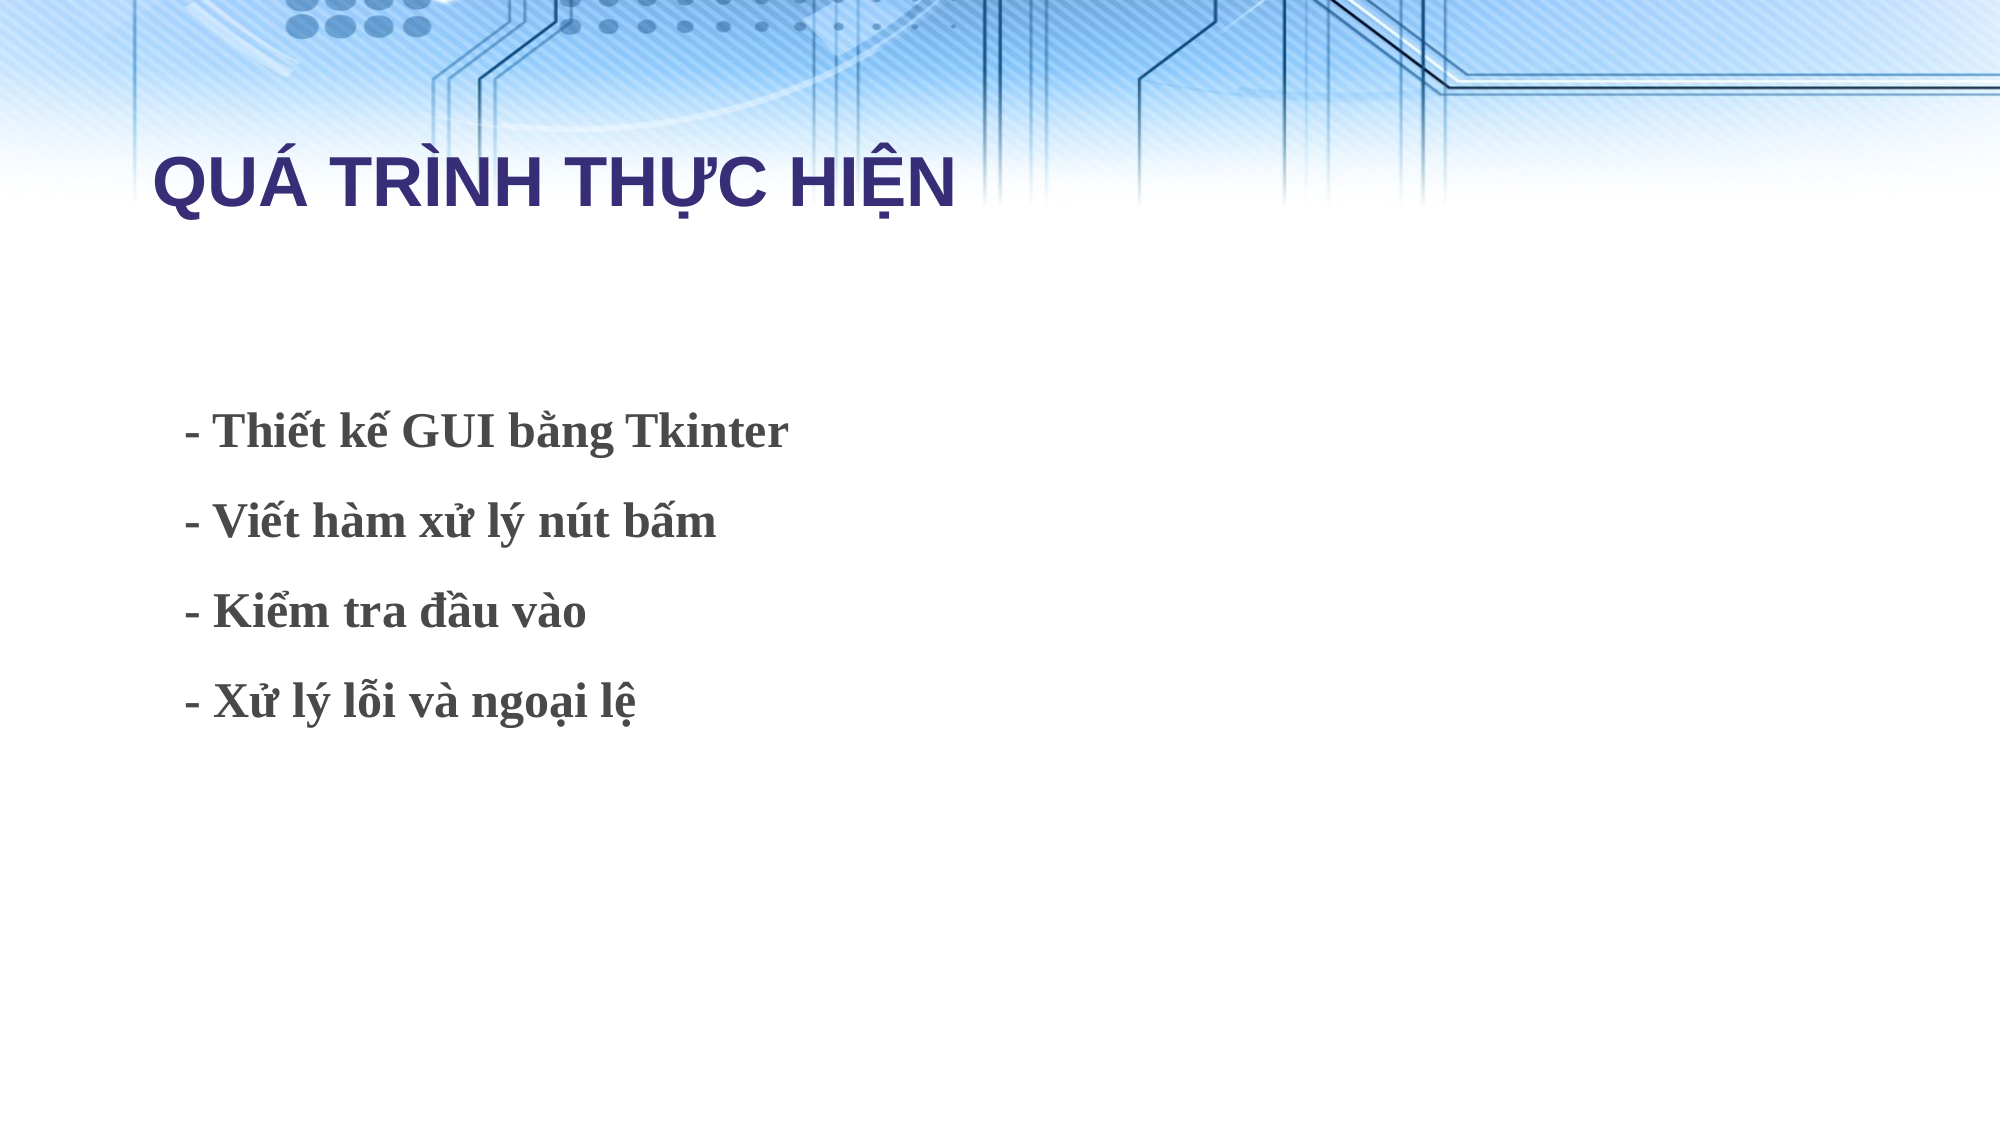

QUÁ TRÌNH THỰC HIỆN
- Thiết kế GUI bằng Tkinter
- Viết hàm xử lý nút bấm
- Kiểm tra đầu vào
- Xử lý lỗi và ngoại lệ